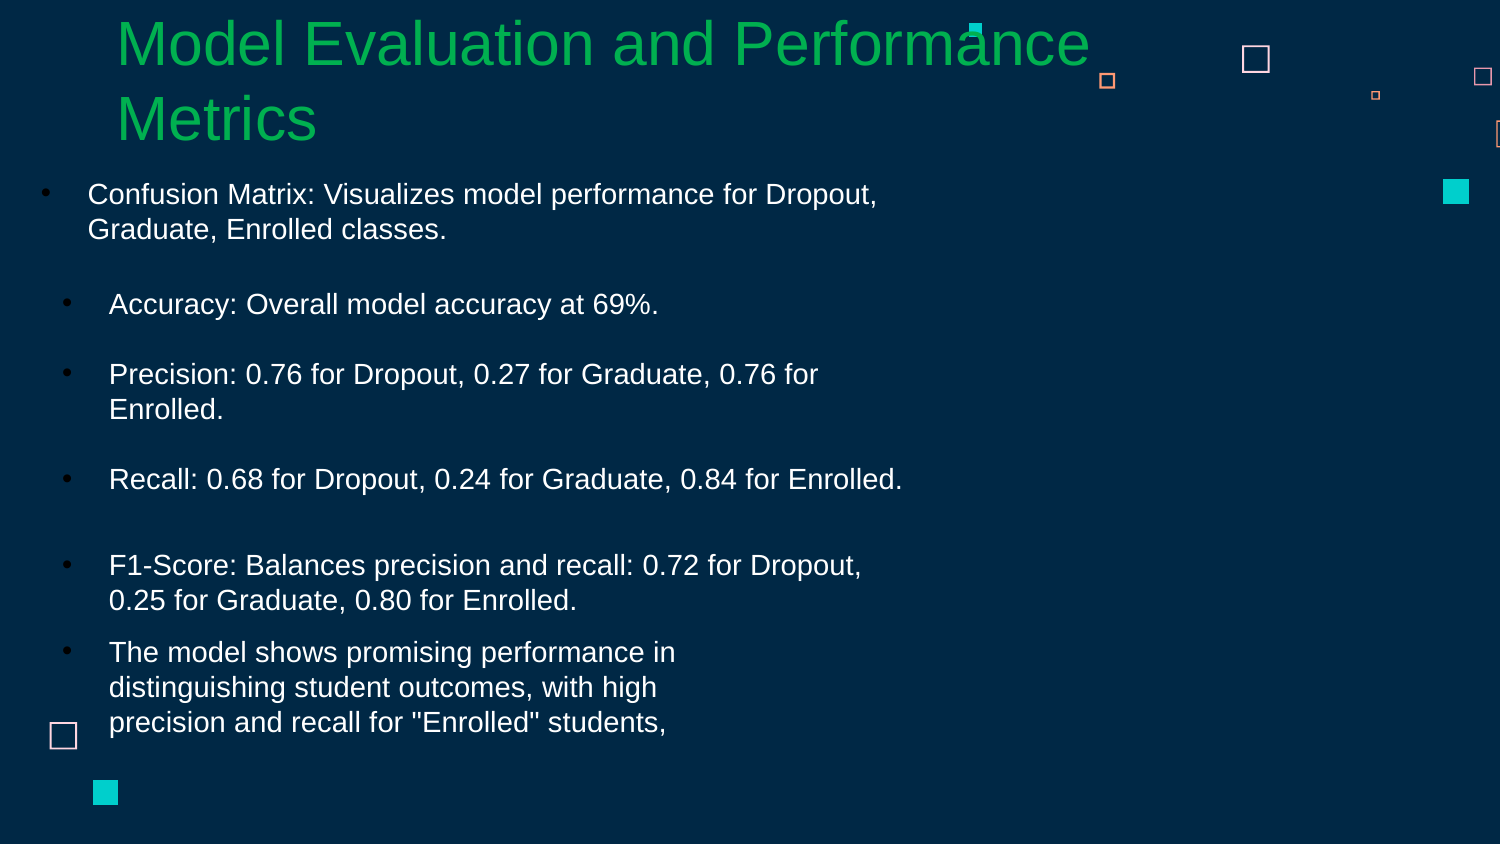

# Model Evaluation and Performance Metrics
Confusion Matrix: Visualizes model performance for Dropout, Graduate, Enrolled classes.
Accuracy: Overall model accuracy at 69%.
Precision: 0.76 for Dropout, 0.27 for Graduate, 0.76 for Enrolled.
Recall: 0.68 for Dropout, 0.24 for Graduate, 0.84 for Enrolled.
F1-Score: Balances precision and recall: 0.72 for Dropout, 0.25 for Graduate, 0.80 for Enrolled.
The model shows promising performance in distinguishing student outcomes, with high precision and recall for "Enrolled" students,